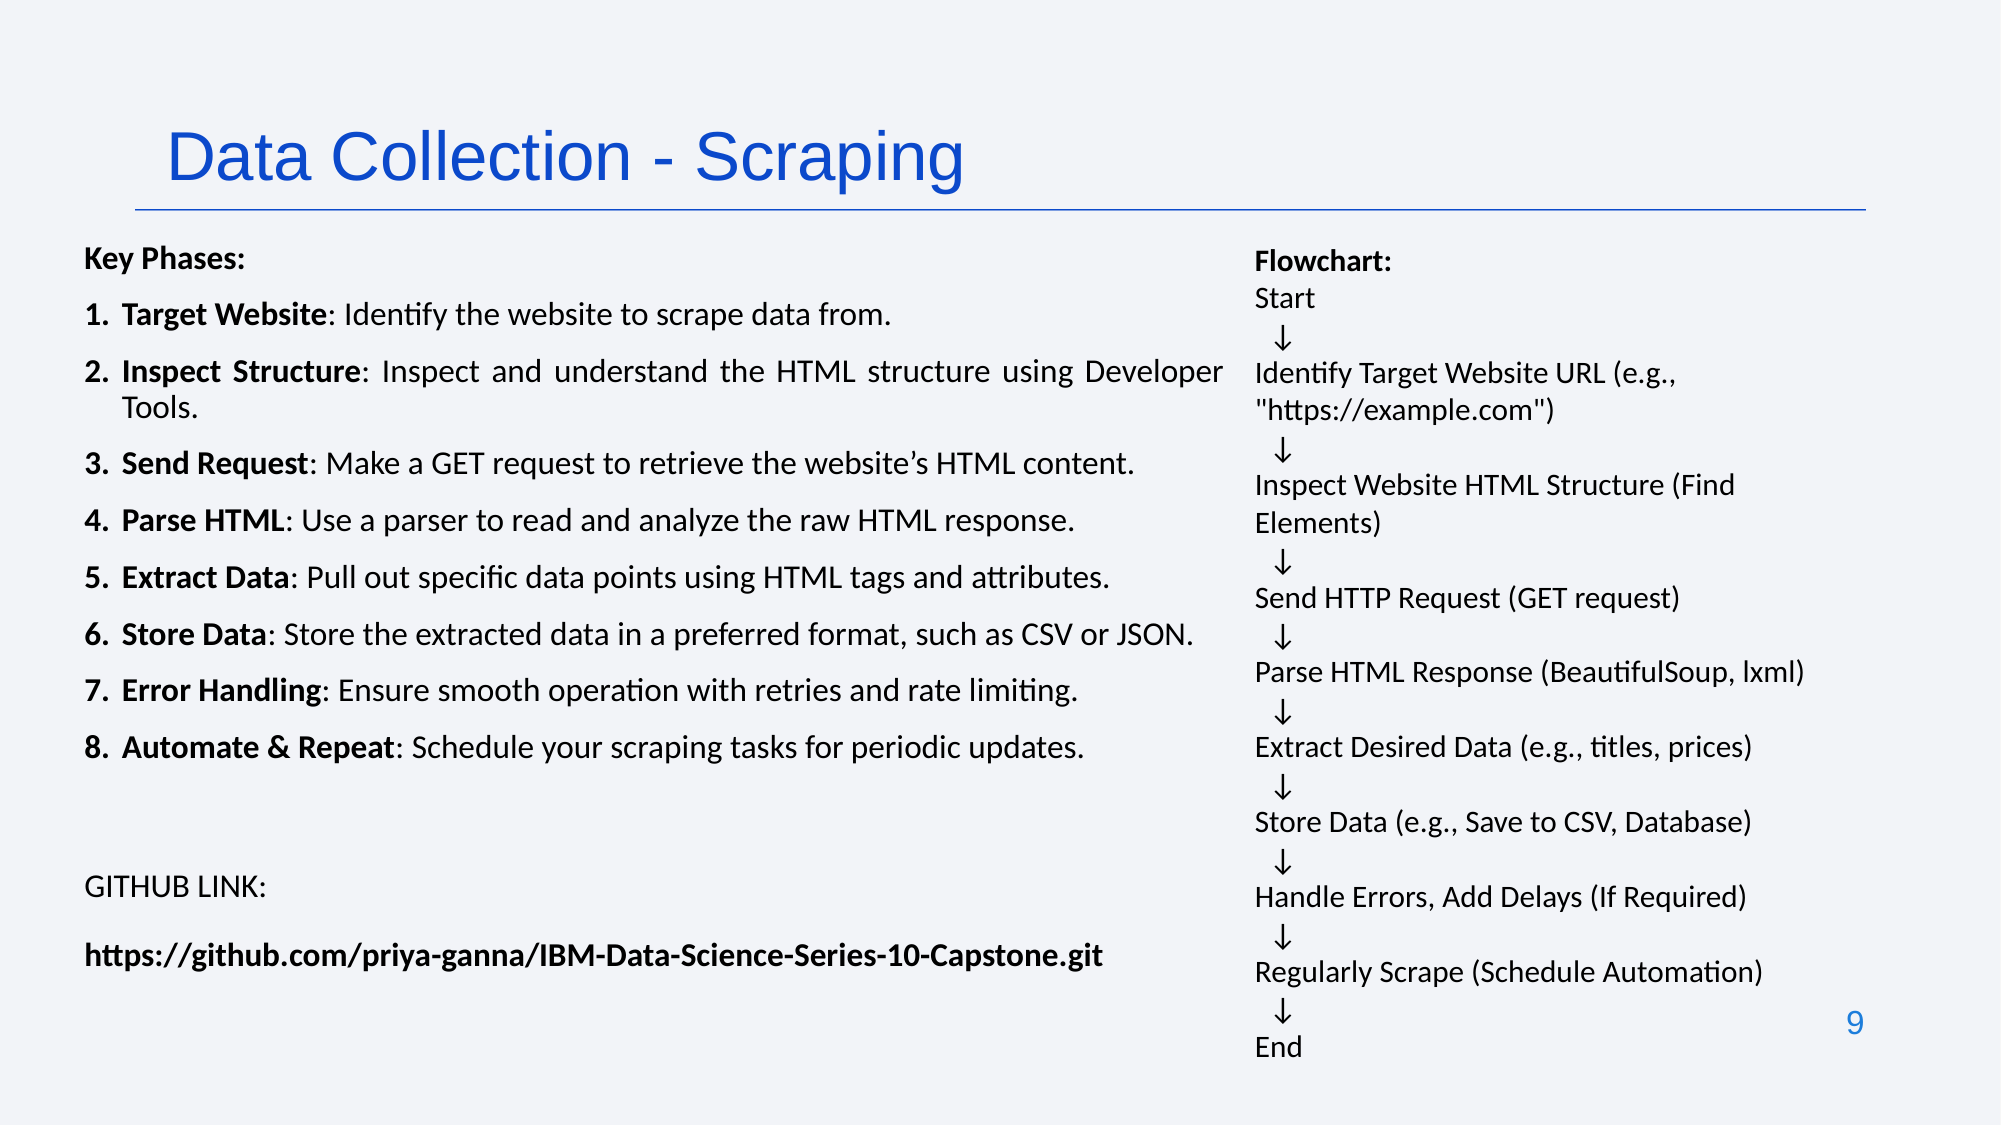

Data Collection - Scraping
Key Phases:
Target Website: Identify the website to scrape data from.
Inspect Structure: Inspect and understand the HTML structure using Developer Tools.
Send Request: Make a GET request to retrieve the website’s HTML content.
Parse HTML: Use a parser to read and analyze the raw HTML response.
Extract Data: Pull out specific data points using HTML tags and attributes.
Store Data: Store the extracted data in a preferred format, such as CSV or JSON.
Error Handling: Ensure smooth operation with retries and rate limiting.
Automate & Repeat: Schedule your scraping tasks for periodic updates.

GITHUB LINK:
https://github.com/priya-ganna/IBM-Data-Science-Series-10-Capstone.git
Flowchart:
Start
  ↓
Identify Target Website URL (e.g., "https://example.com")
  ↓
Inspect Website HTML Structure (Find Elements)
  ↓
Send HTTP Request (GET request)
  ↓
Parse HTML Response (BeautifulSoup, lxml)
  ↓
Extract Desired Data (e.g., titles, prices)
  ↓
Store Data (e.g., Save to CSV, Database)
  ↓
Handle Errors, Add Delays (If Required)
  ↓
Regularly Scrape (Schedule Automation)
  ↓
End
9